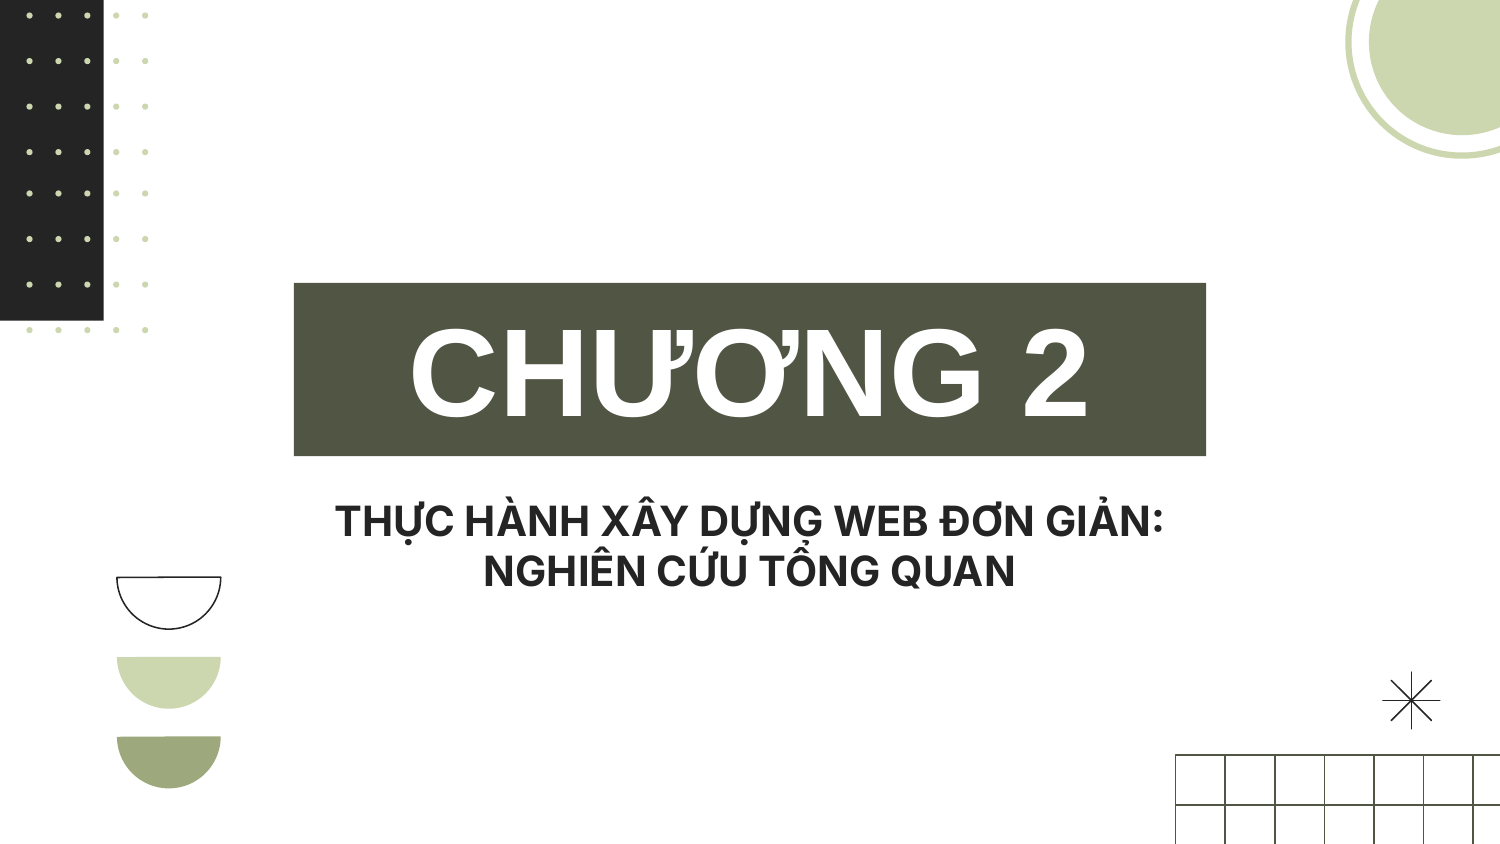

# CHƯƠNG 2
THỰC HÀNH XÂY DỰNG WEB ĐƠN GIẢN:
NGHIÊN CỨU TỔNG QUAN